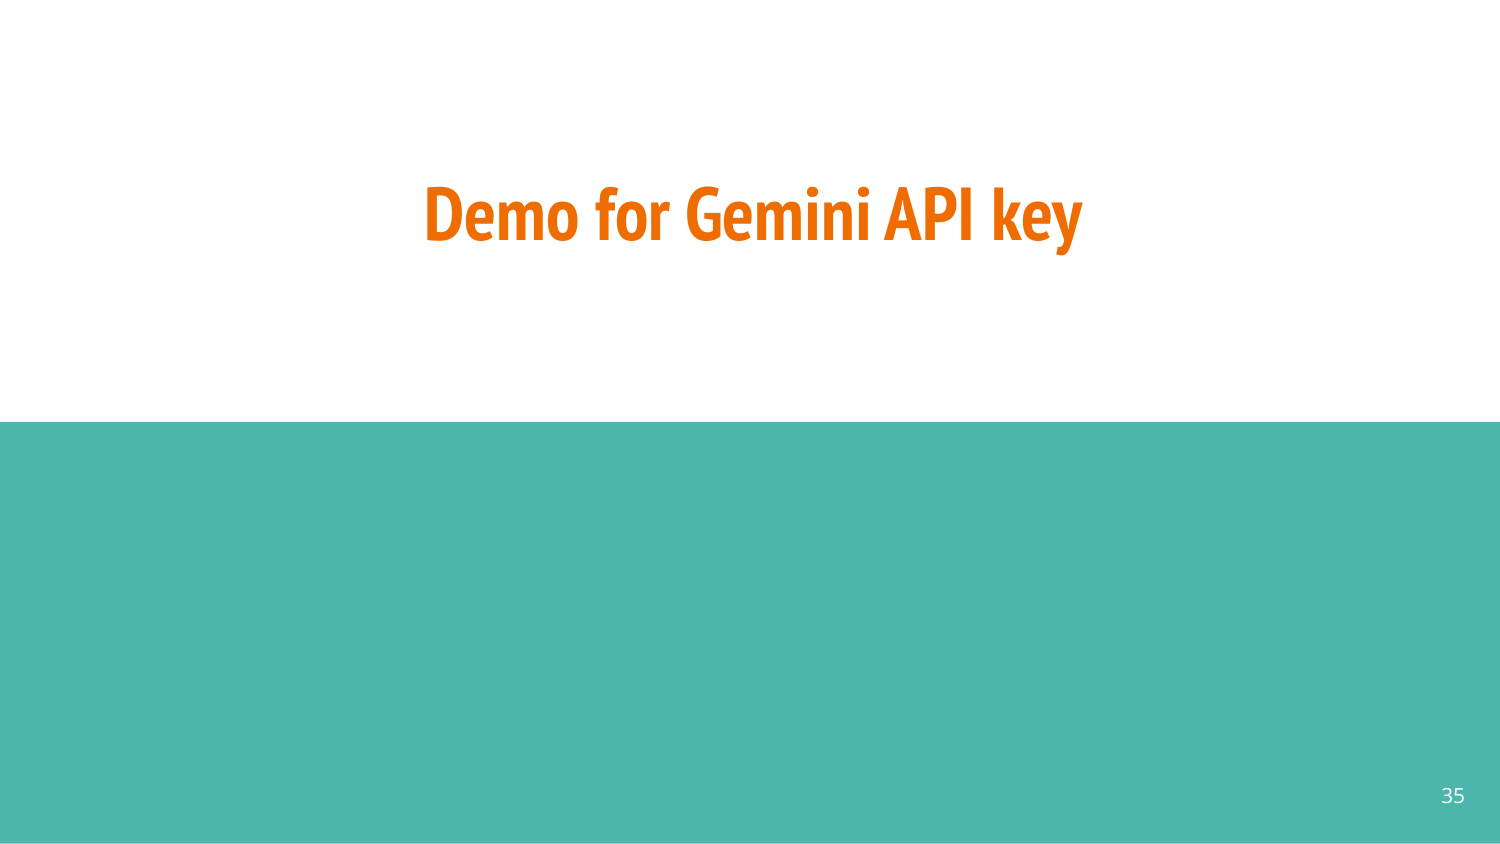

# Demo for Gemini API key
35